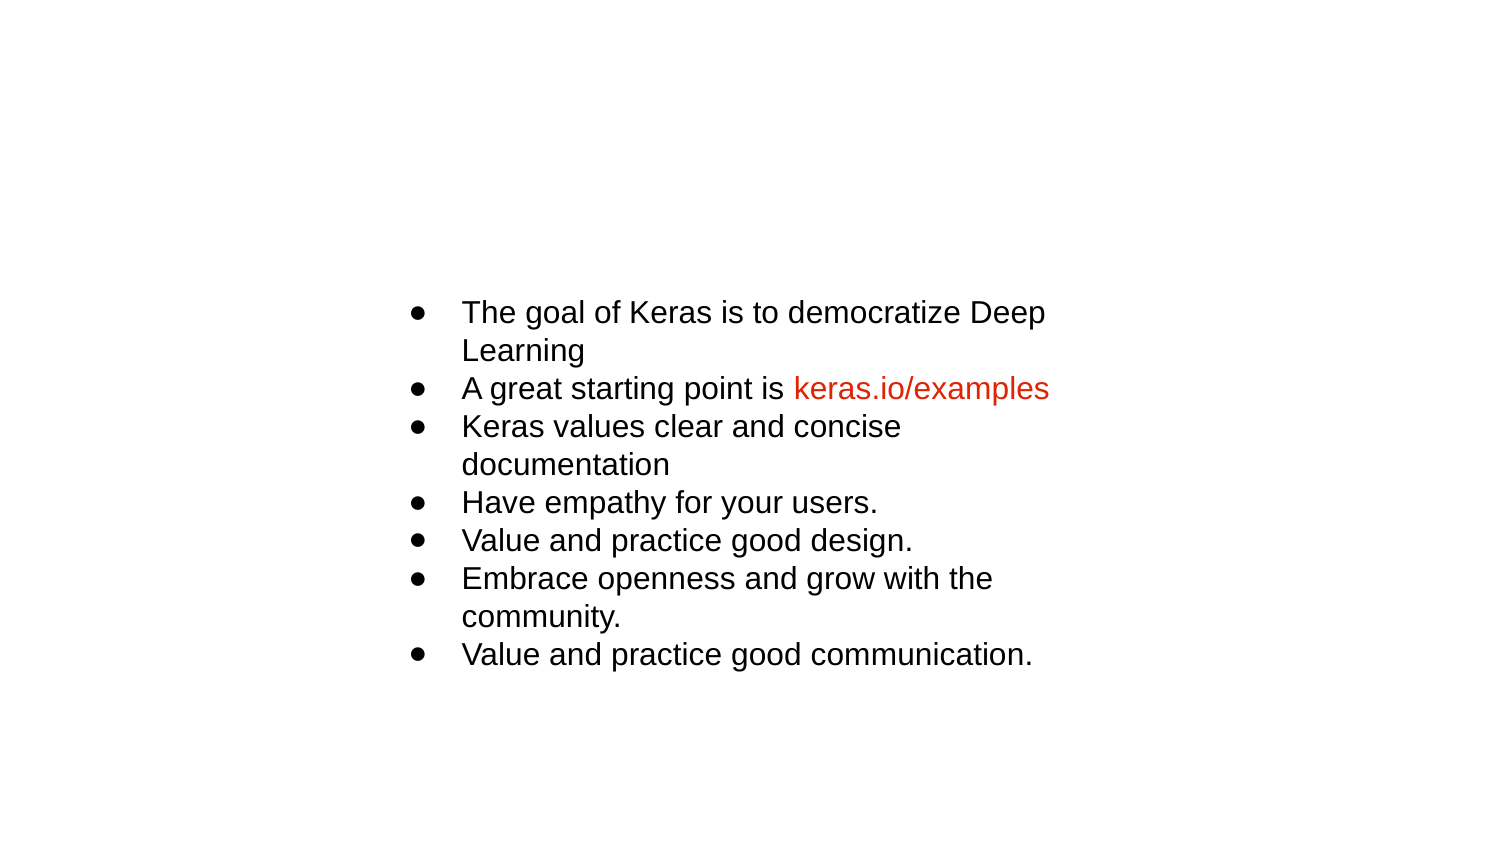

# The goal of Keras is to democratize Deep Learning
A great starting point is keras.io/examples
Keras values clear and concise documentation
Have empathy for your users.
Value and practice good design.
Embrace openness and grow with the community.
Value and practice good communication.